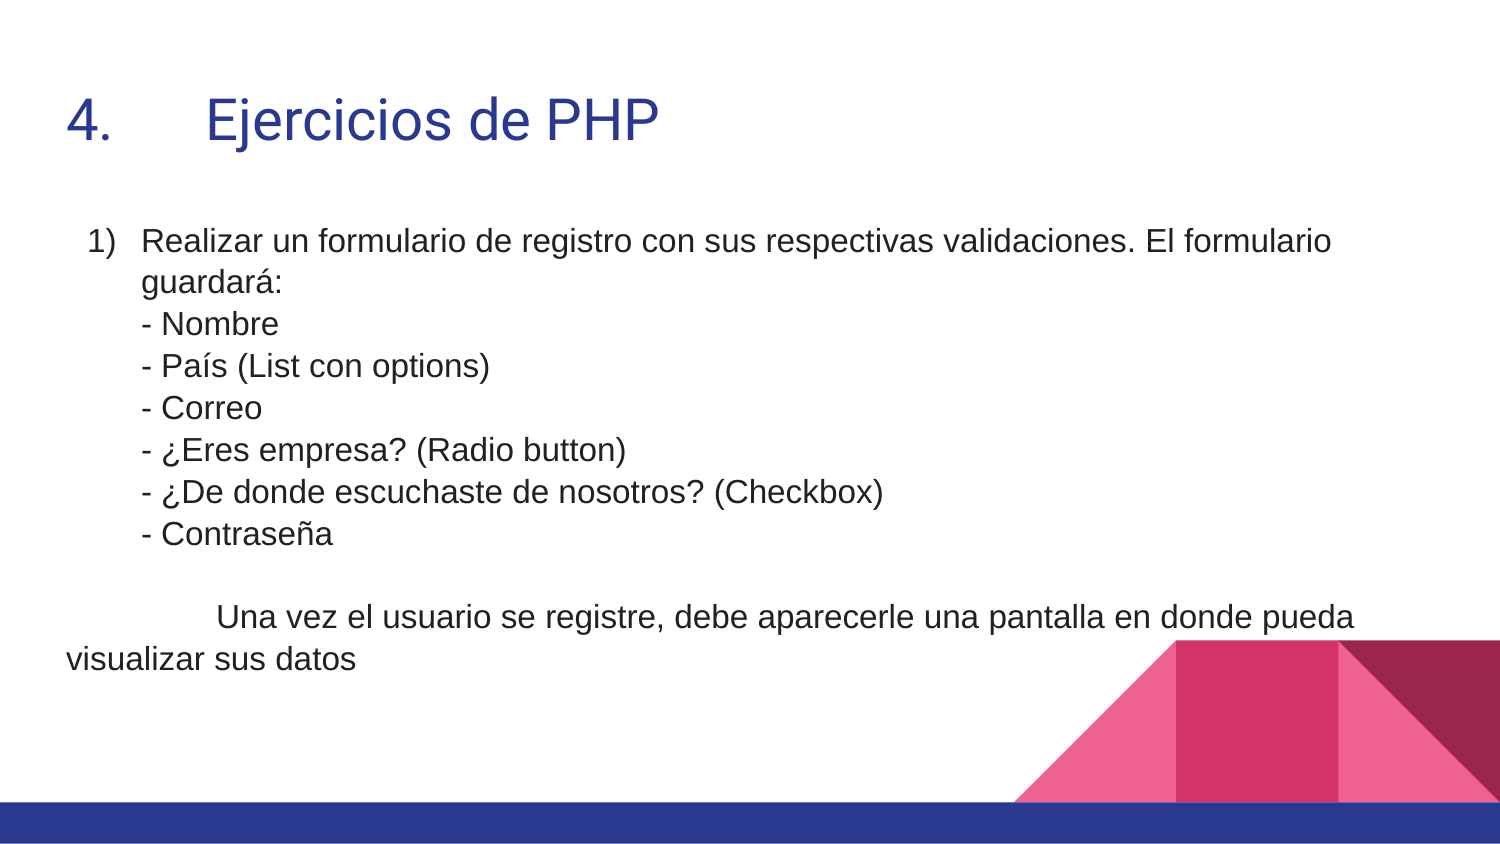

# 4.	Ejercicios de PHP
Realizar un formulario de registro con sus respectivas validaciones. El formulario guardará:
- Nombre
- País (List con options)
- Correo
- ¿Eres empresa? (Radio button)
- ¿De donde escuchaste de nosotros? (Checkbox)
- Contraseña

	Una vez el usuario se registre, debe aparecerle una pantalla en donde pueda visualizar sus datos